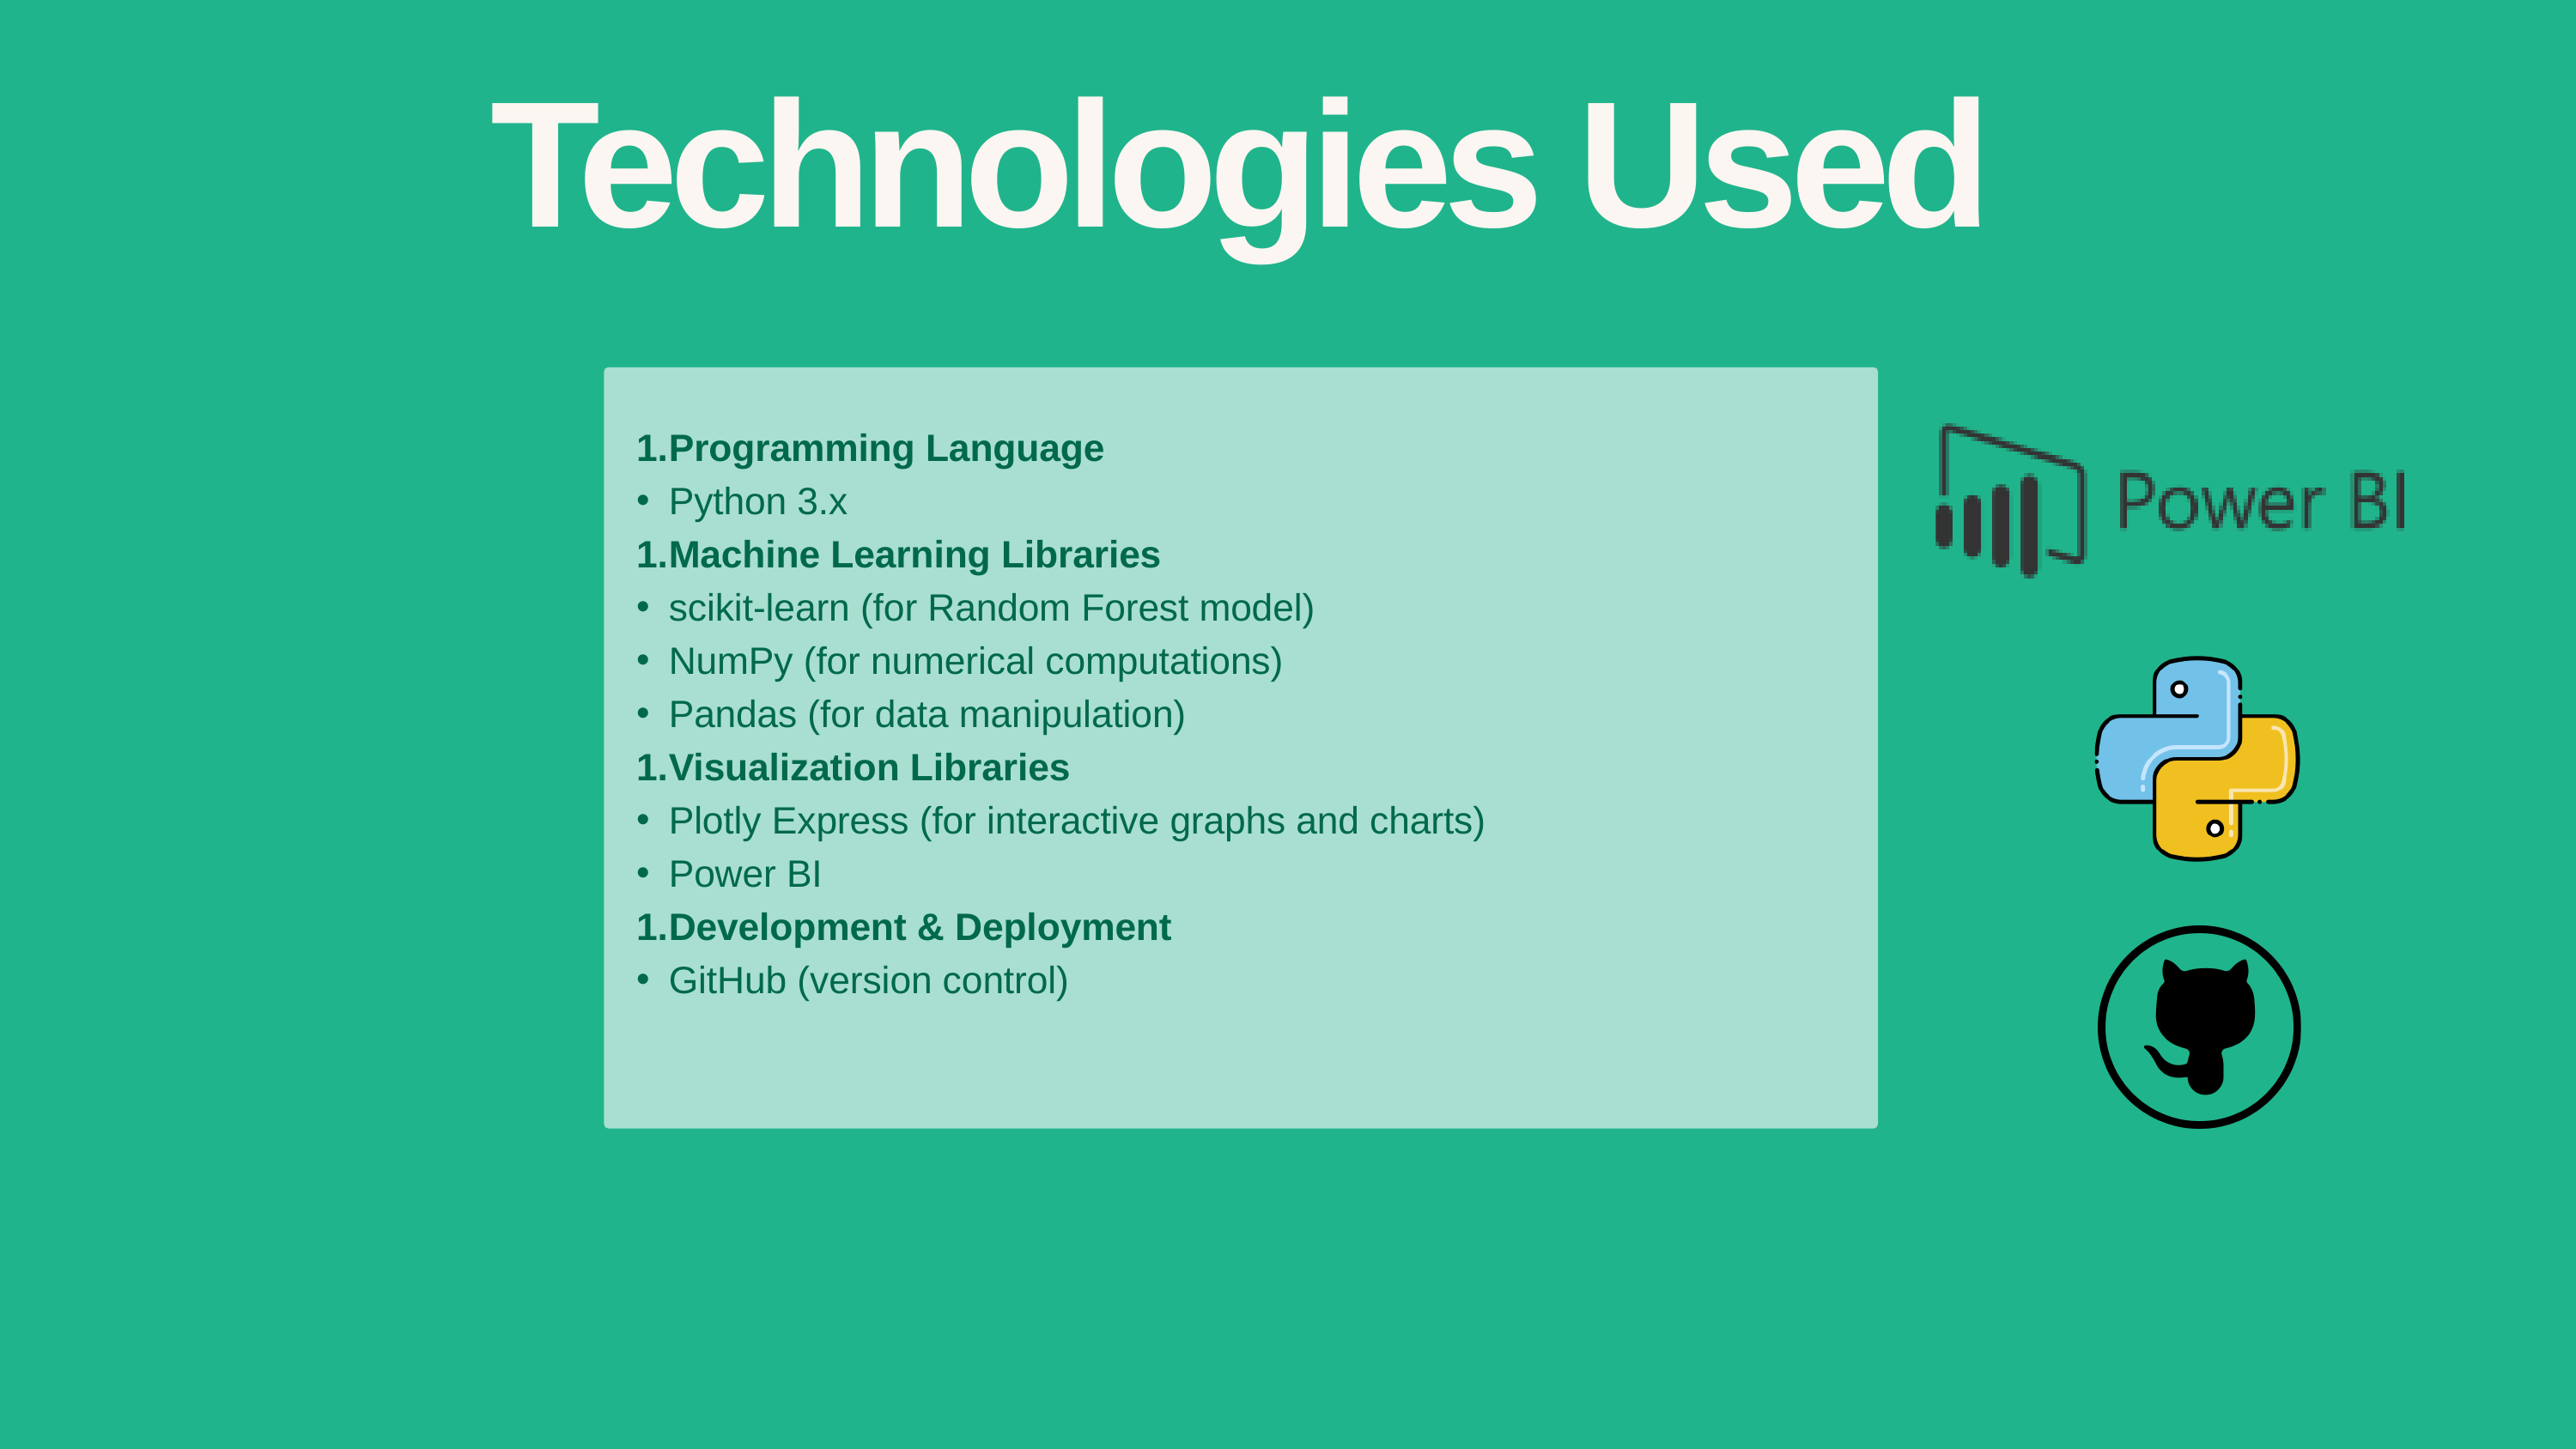

Technologies Used

Programming Language
Python 3.x
Machine Learning Libraries
scikit-learn (for Random Forest model)
NumPy (for numerical computations)
Pandas (for data manipulation)
Visualization Libraries
Plotly Express (for interactive graphs and charts)
Power BI
Development & Deployment
GitHub (version control)